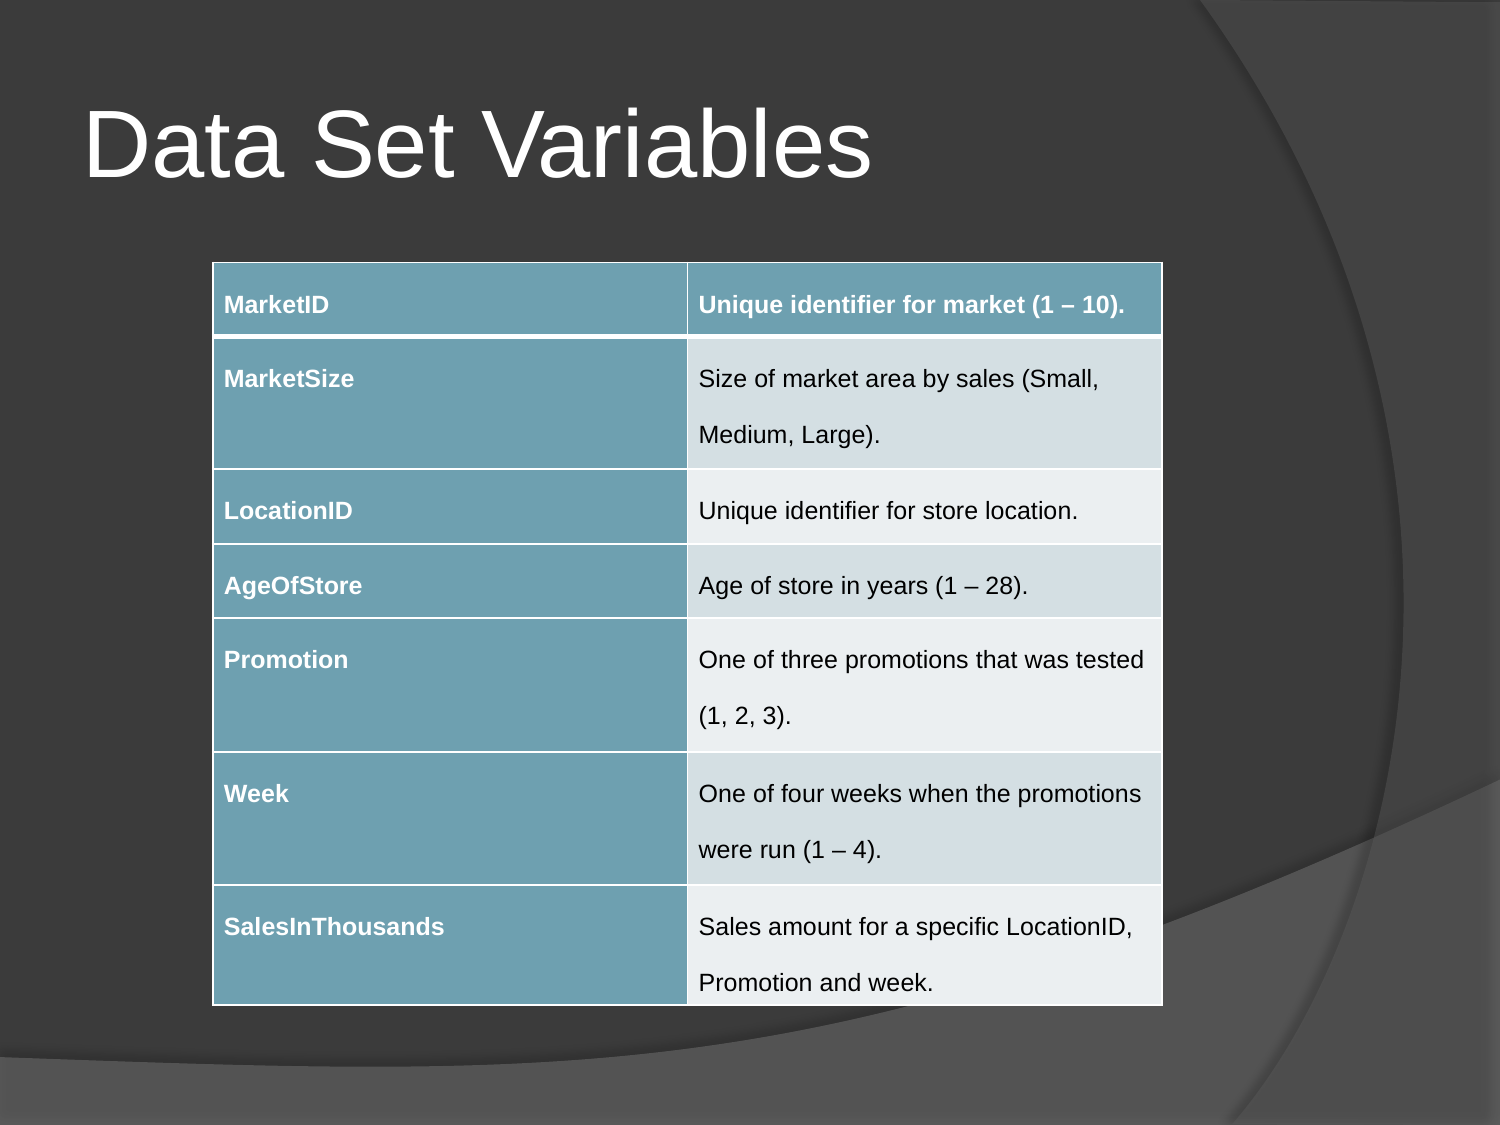

# Data Set Variables
| MarketID | Unique identifier for market (1 – 10). |
| --- | --- |
| MarketSize | Size of market area by sales (Small, Medium, Large). |
| LocationID | Unique identifier for store location. |
| AgeOfStore | Age of store in years (1 – 28). |
| Promotion | One of three promotions that was tested (1, 2, 3). |
| Week | One of four weeks when the promotions were run (1 – 4). |
| SalesInThousands | Sales amount for a specific LocationID, Promotion and week. |